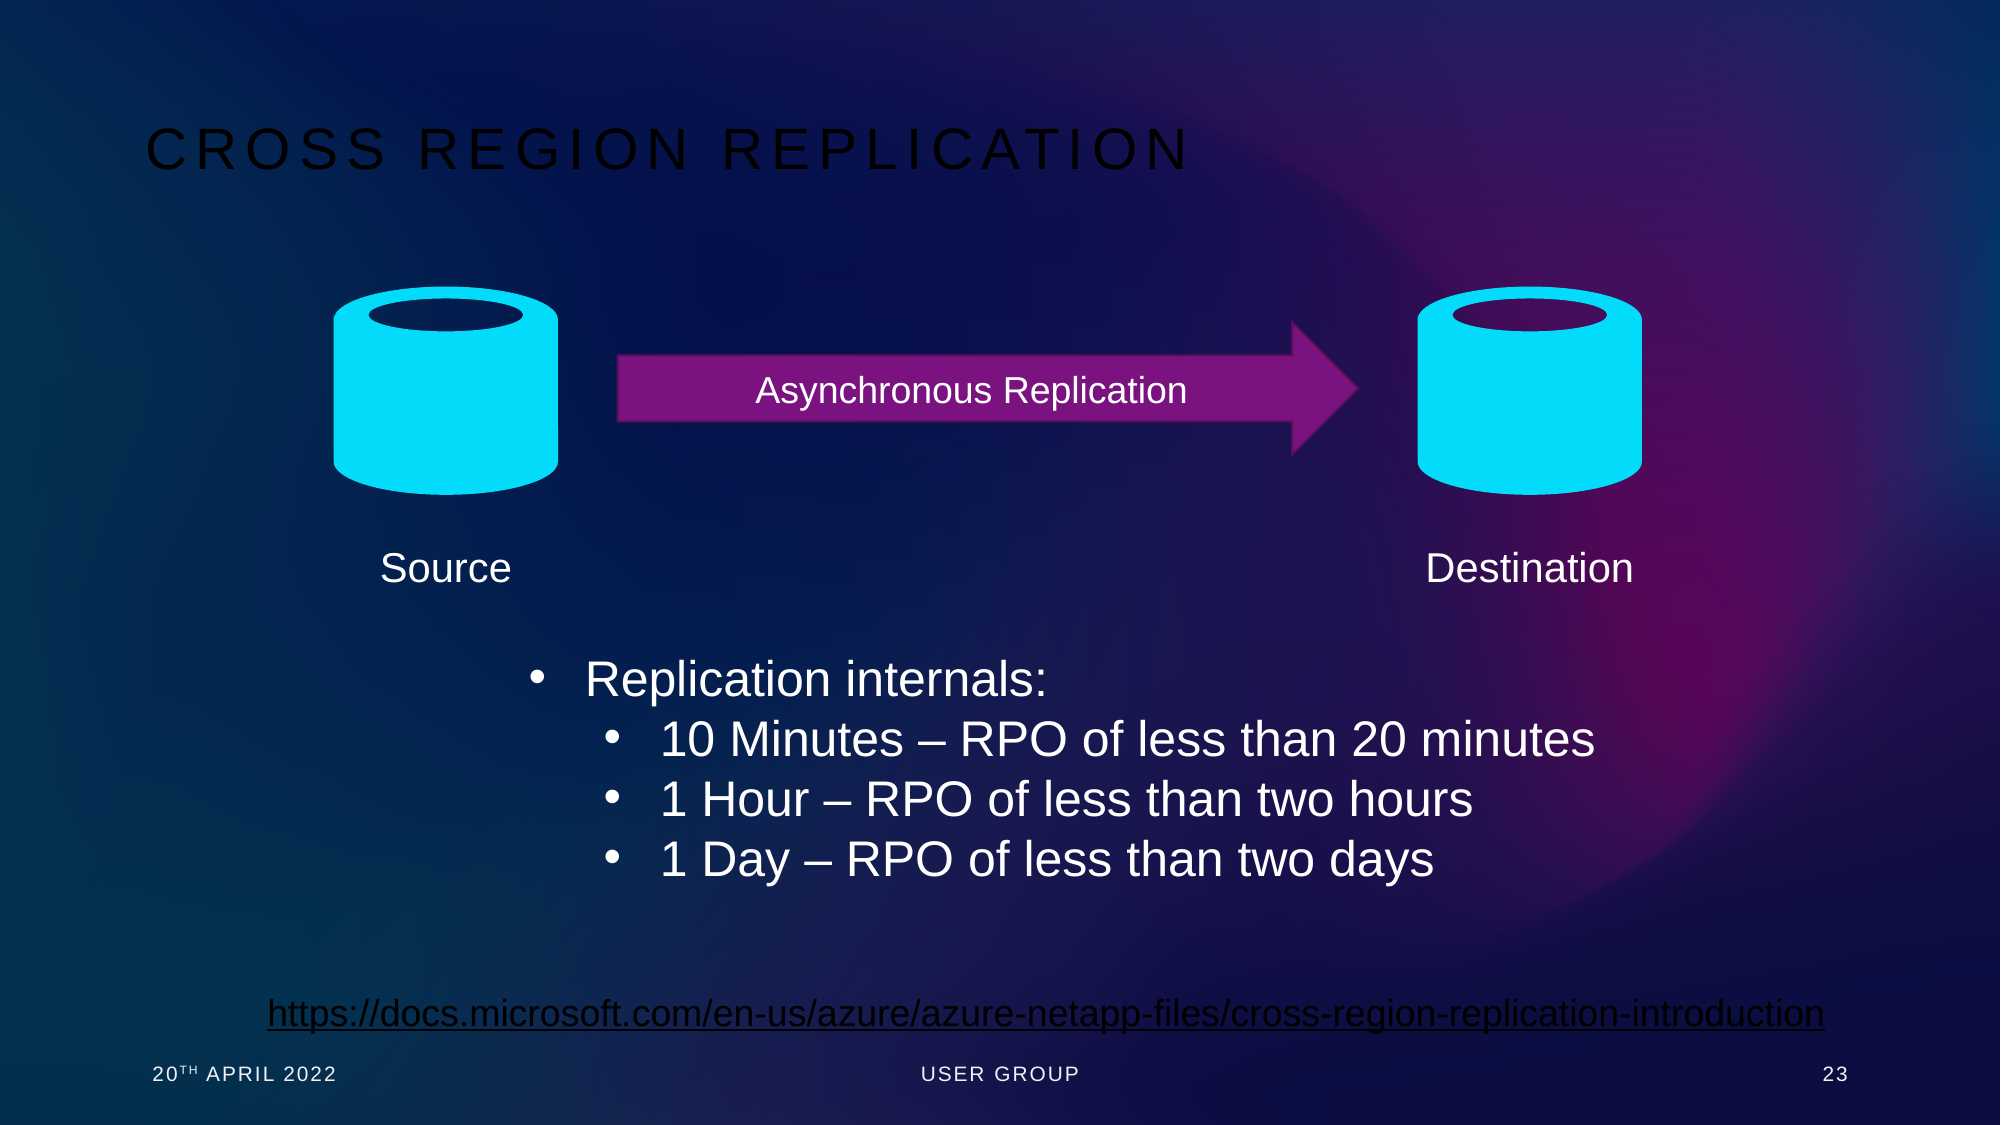

# Cross Region replication

Asynchronous Replication
Source
Destination
Replication internals:
10 Minutes – RPO of less than 20 minutes
1 Hour – RPO of less than two hours
1 Day – RPO of less than two days
https://docs.microsoft.com/en-us/azure/azure-netapp-files/cross-region-replication-introduction
20th April 2022
User group
23